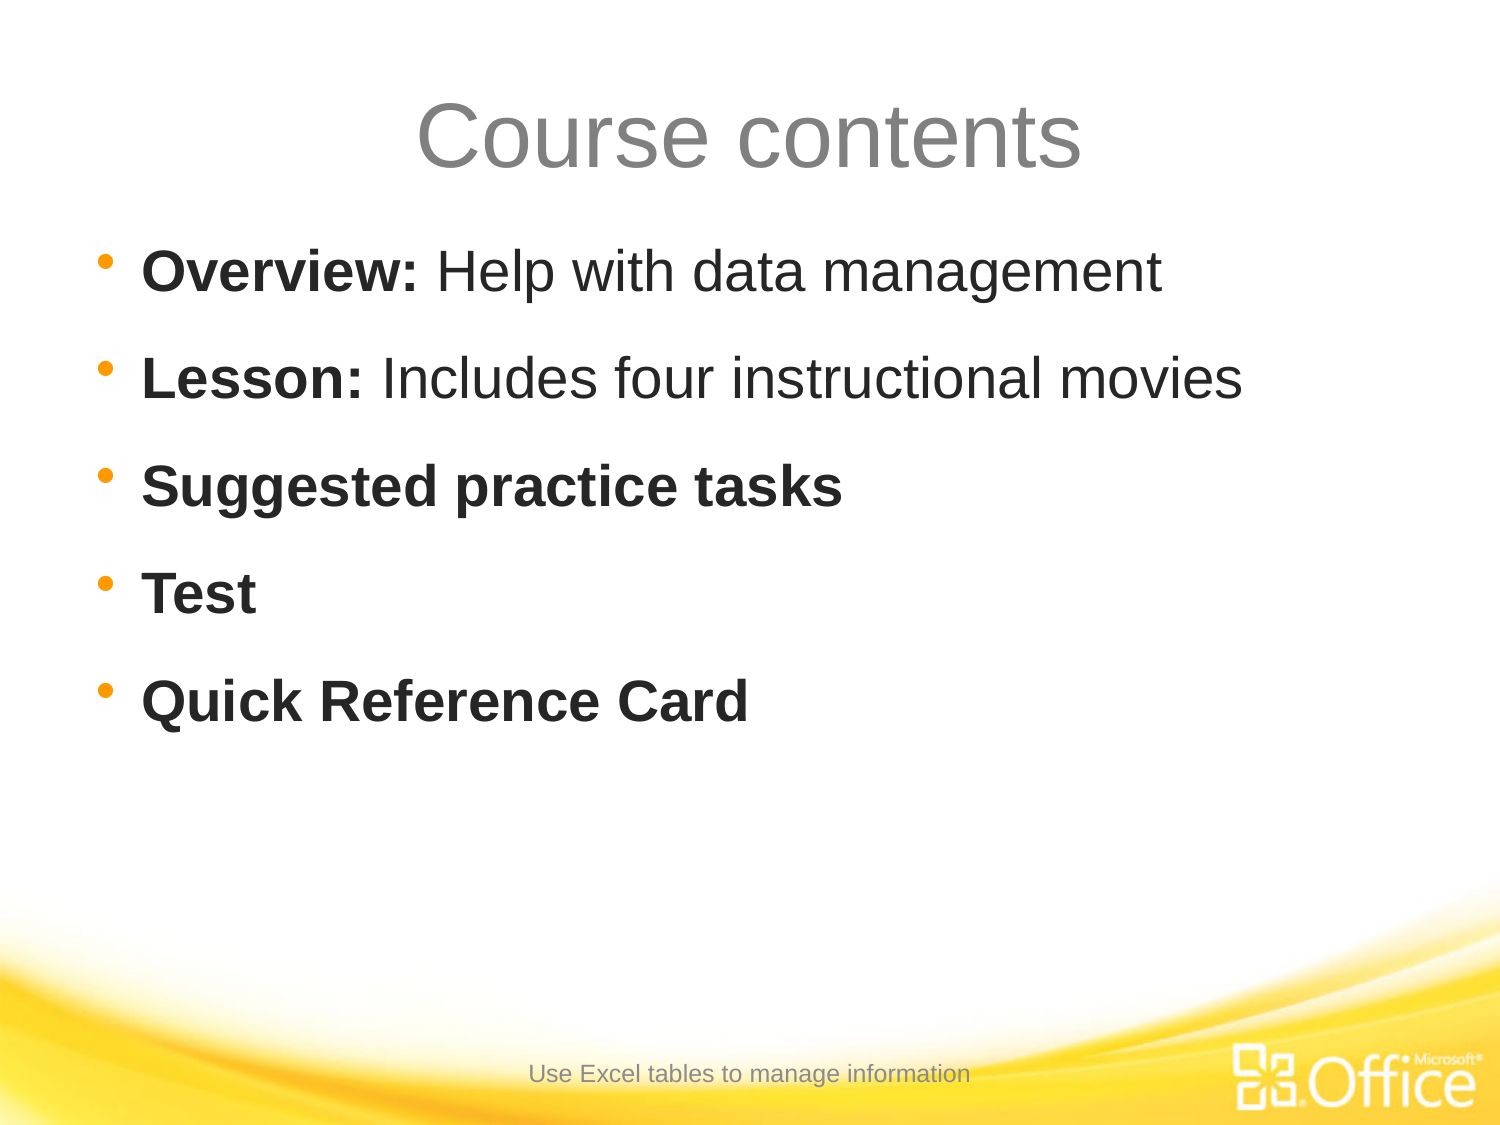

# Course contents
Overview: Help with data management
Lesson: Includes four instructional movies
Suggested practice tasks
Test
Quick Reference Card

Use Excel tables to manage information